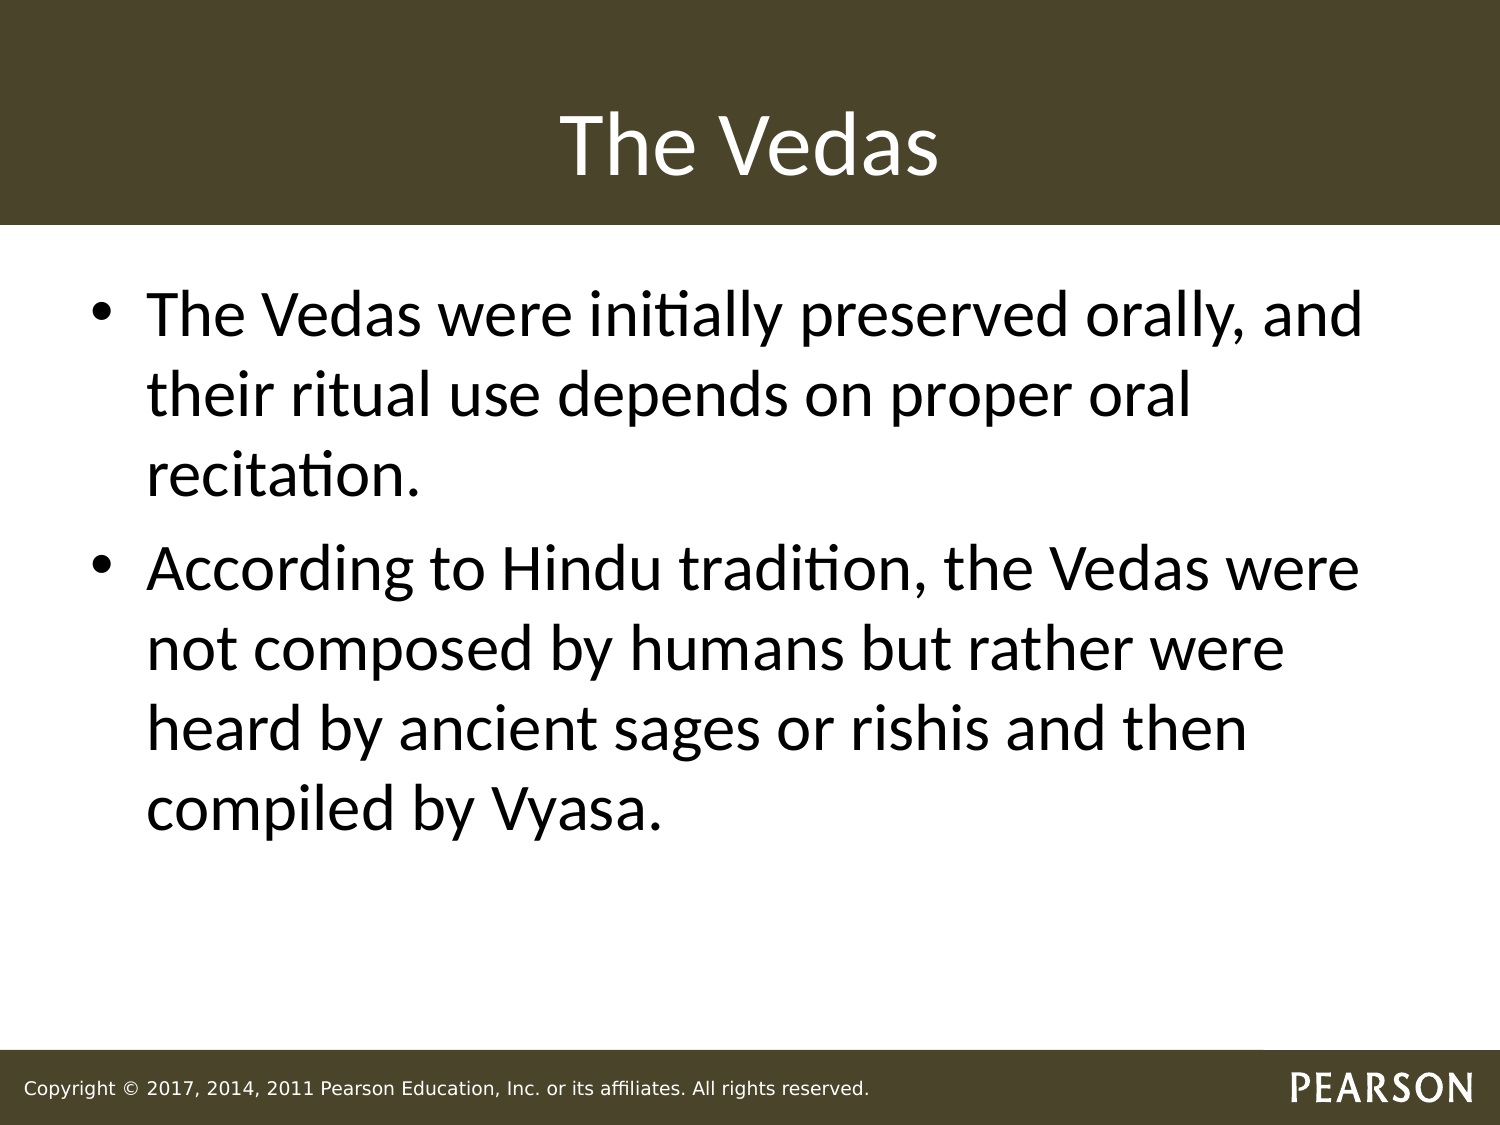

# The Vedas
The Vedas were initially preserved orally, and their ritual use depends on proper oral recitation.
According to Hindu tradition, the Vedas were not composed by humans but rather were heard by ancient sages or rishis and then compiled by Vyasa.